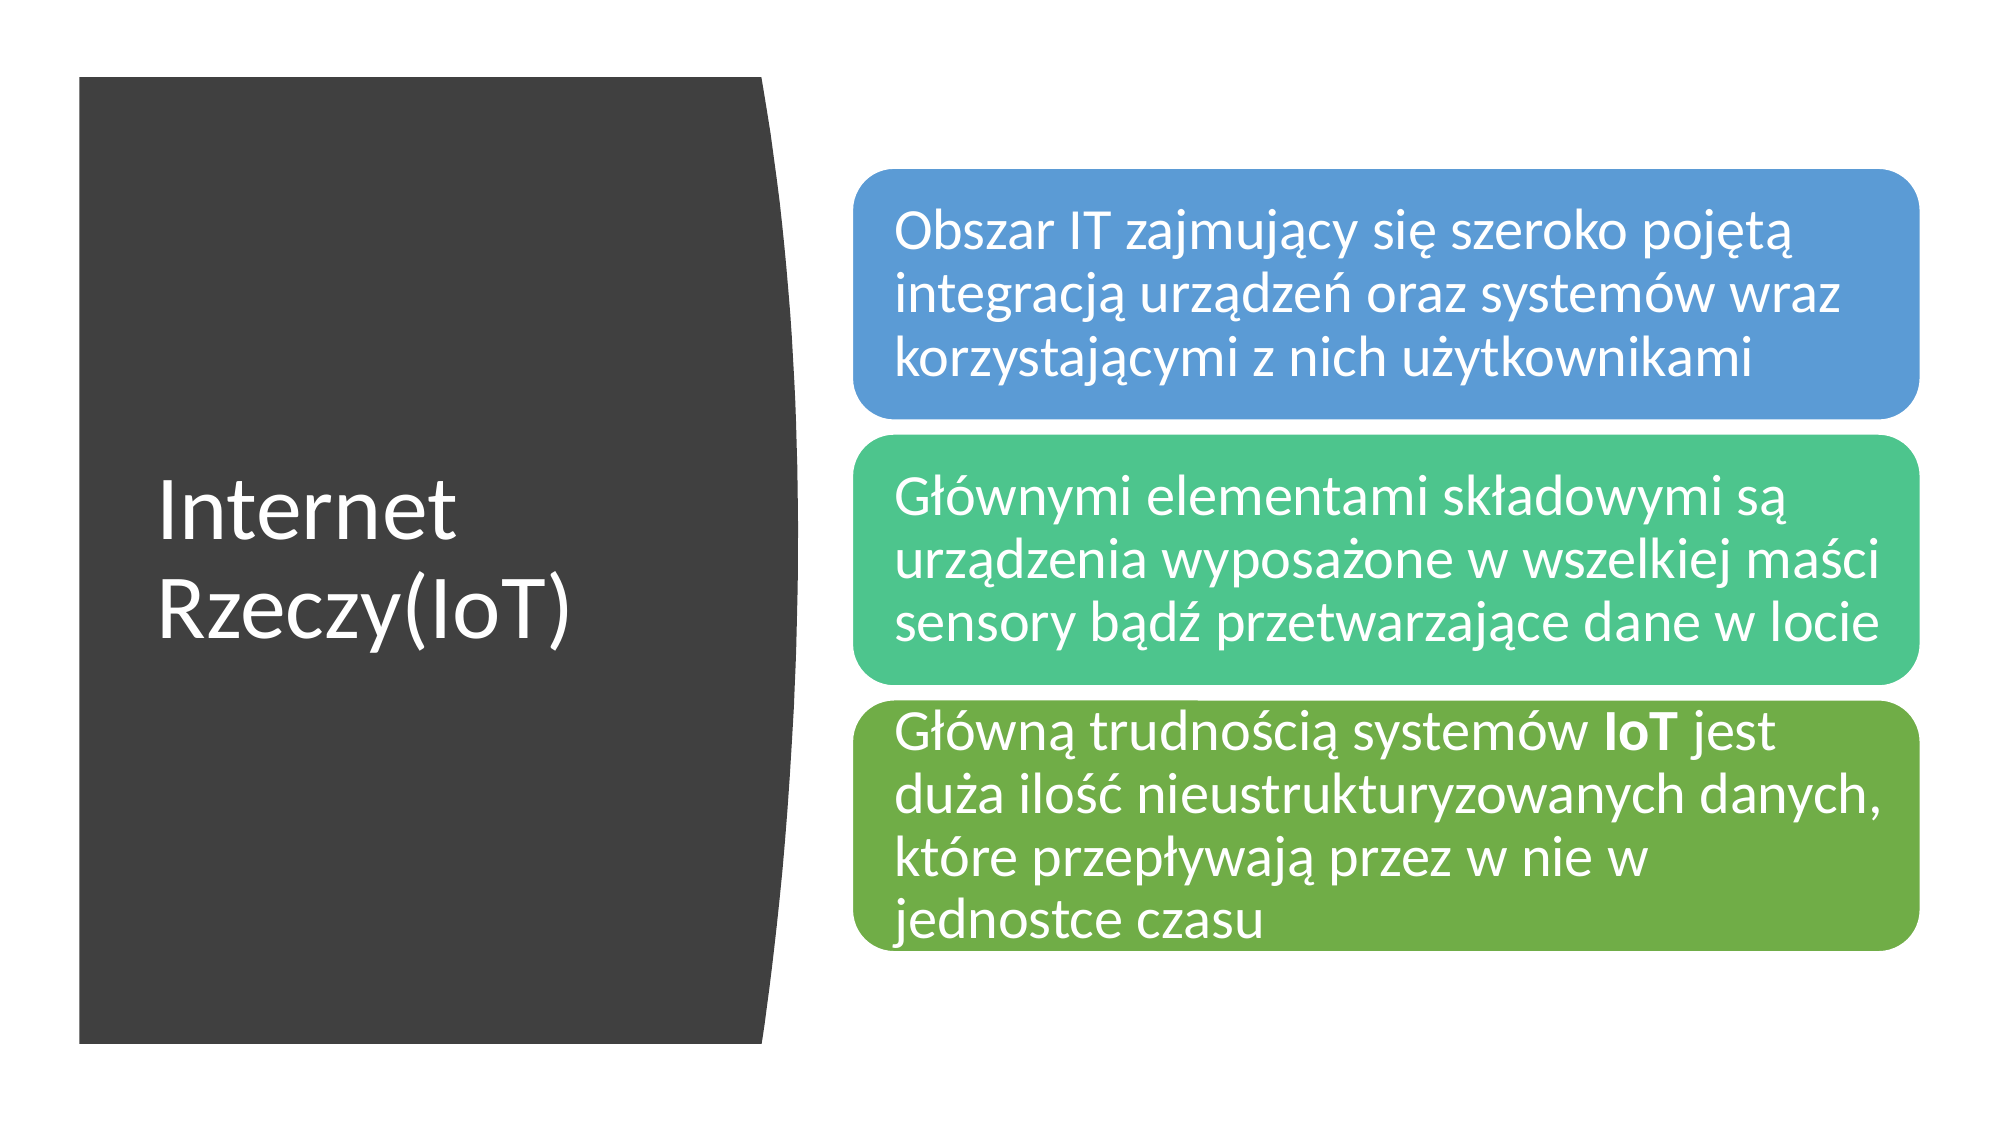

Obszar IT zajmujący się szeroko pojętą integracją urządzeń oraz systemów wraz korzystającymi z nich użytkownikami
Głównymi elementami składowymi są urządzenia wyposażone w wszelkiej maści sensory bądź przetwarzające dane w locie
Główną trudnością systemów IoT jest duża ilość nieustrukturyzowanych danych, które przepływają przez w nie w jednostce czasu

# Internet Rzeczy(IoT)